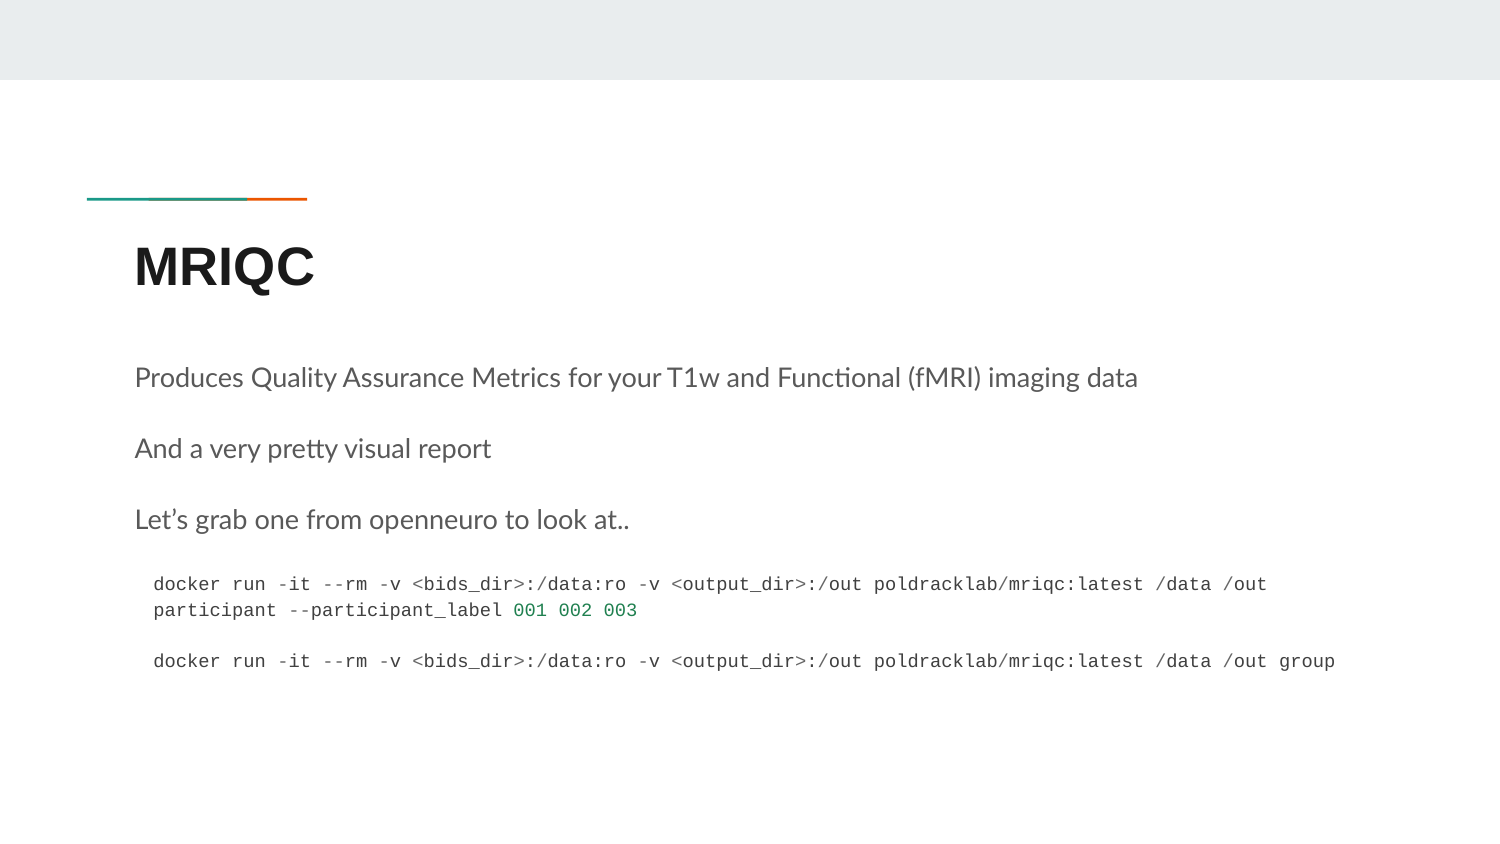

# MRIQC
Produces Quality Assurance Metrics for your T1w and Functional (fMRI) imaging data
And a very pretty visual report
Let’s grab one from openneuro to look at..
docker run -it --rm -v <bids_dir>:/data:ro -v <output_dir>:/out poldracklab/mriqc:latest /data /out participant --participant_label 001 002 003

docker run -it --rm -v <bids_dir>:/data:ro -v <output_dir>:/out poldracklab/mriqc:latest /data /out group